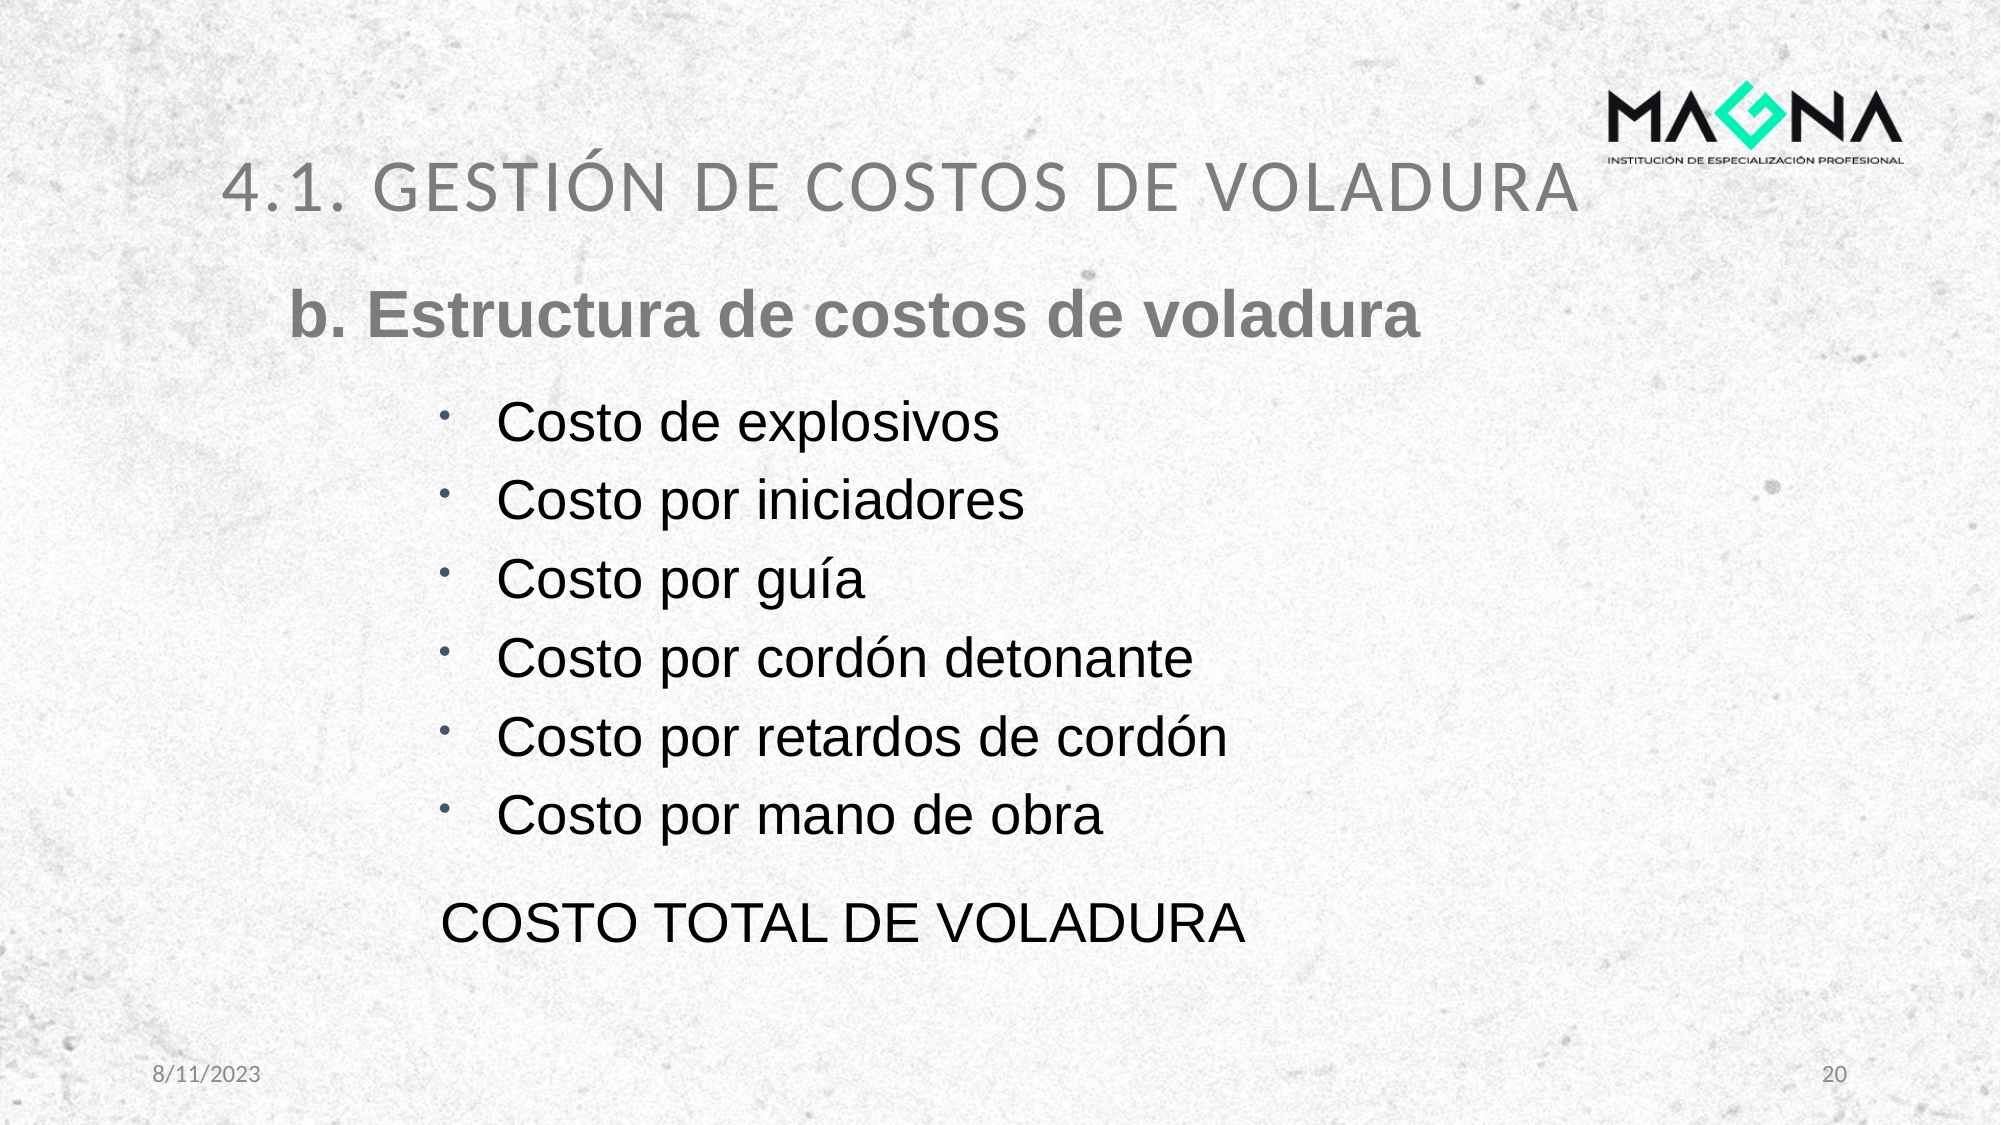

4.1. gestión de costos de voladura
b. Estructura de costos de voladura

Costo de explosivos
Costo por iniciadores
Costo por guía
Costo por cordón detonante
Costo por retardos de cordón
Costo por mano de obra

COSTO TOTAL DE VOLADURA
8/11/2023
20